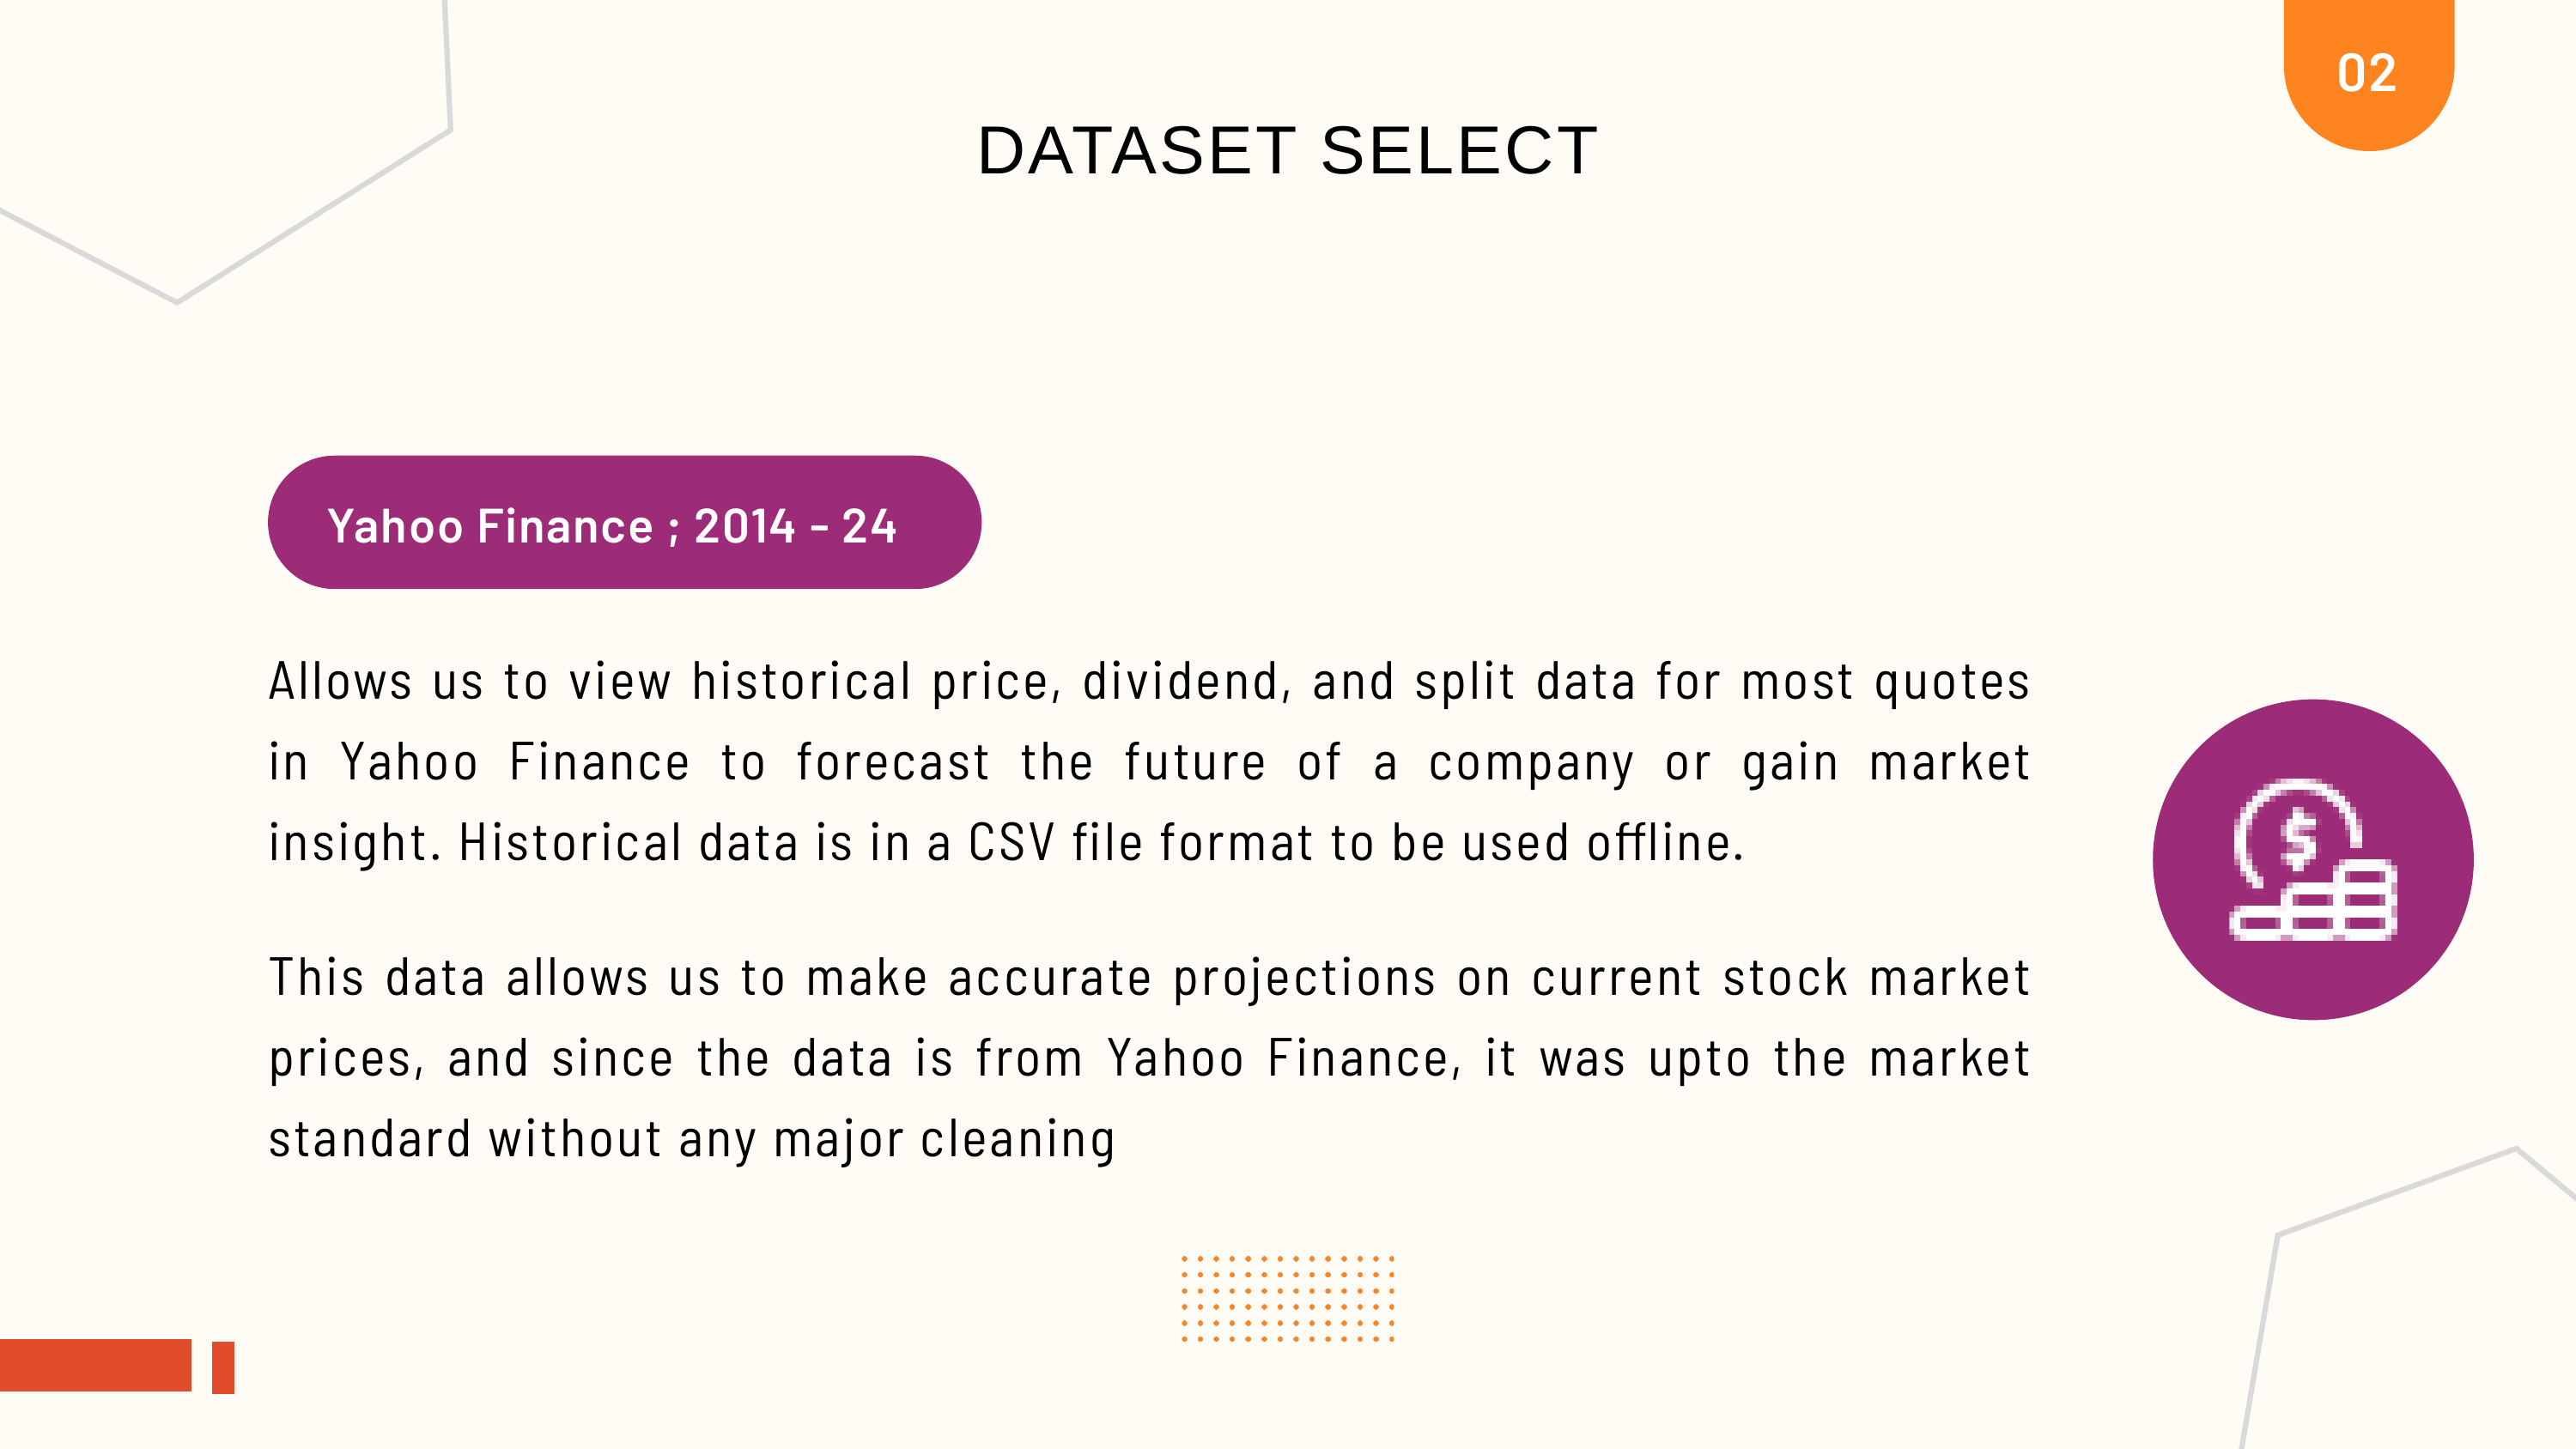

02
DATASET SELECT

Yahoo Finance ; 2014 - 24
Allows us to view historical price, dividend, and split data for most quotes in Yahoo Finance to forecast the future of a company or gain market insight. Historical data is in a CSV file format to be used offline.

This data allows us to make accurate projections on current stock market prices, and since the data is from Yahoo Finance, it was upto the market standard without any major cleaning